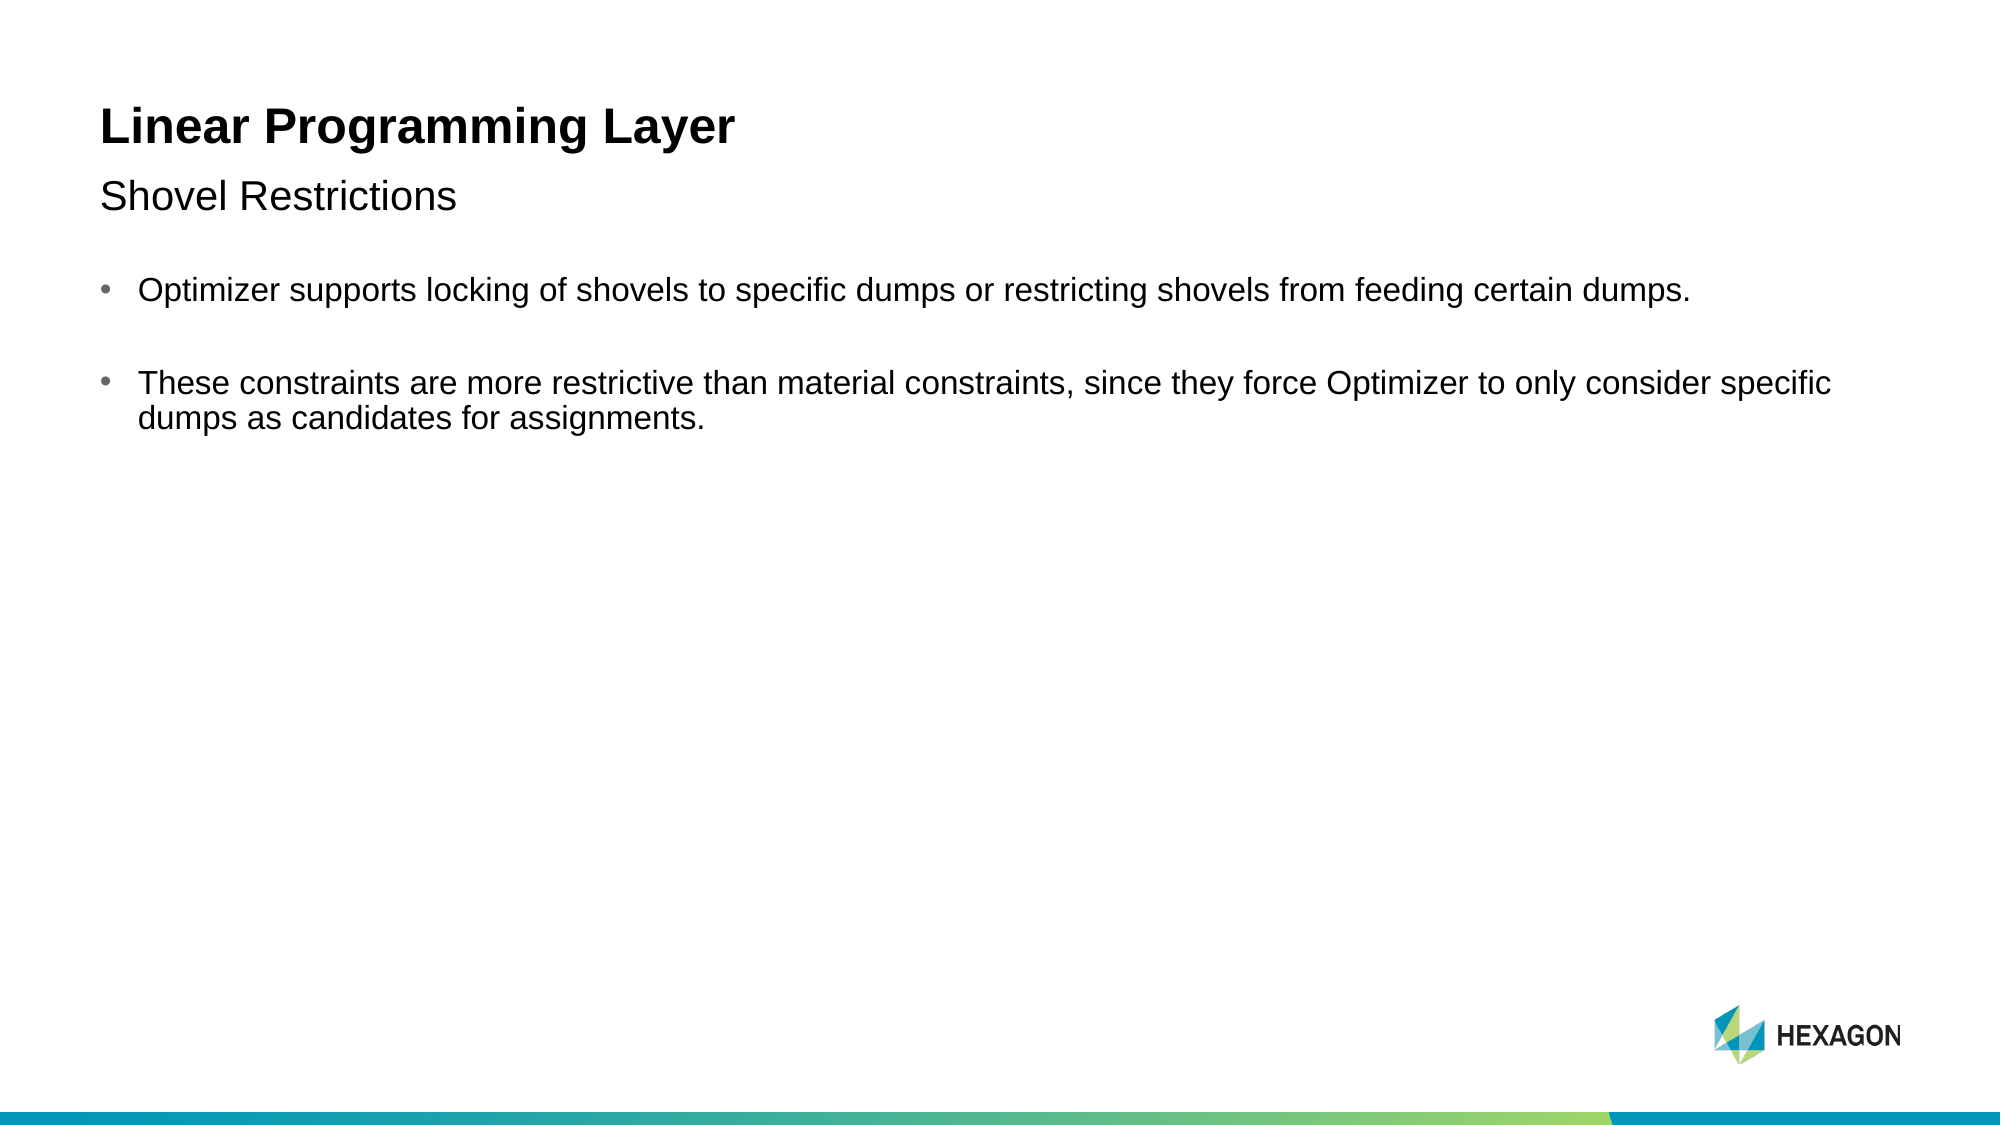

# Linear Programming Layer
Shovel Restrictions
Optimizer supports locking of shovels to specific dumps or restricting shovels from feeding certain dumps.

These constraints are more restrictive than material constraints, since they force Optimizer to only consider specific dumps as candidates for assignments.